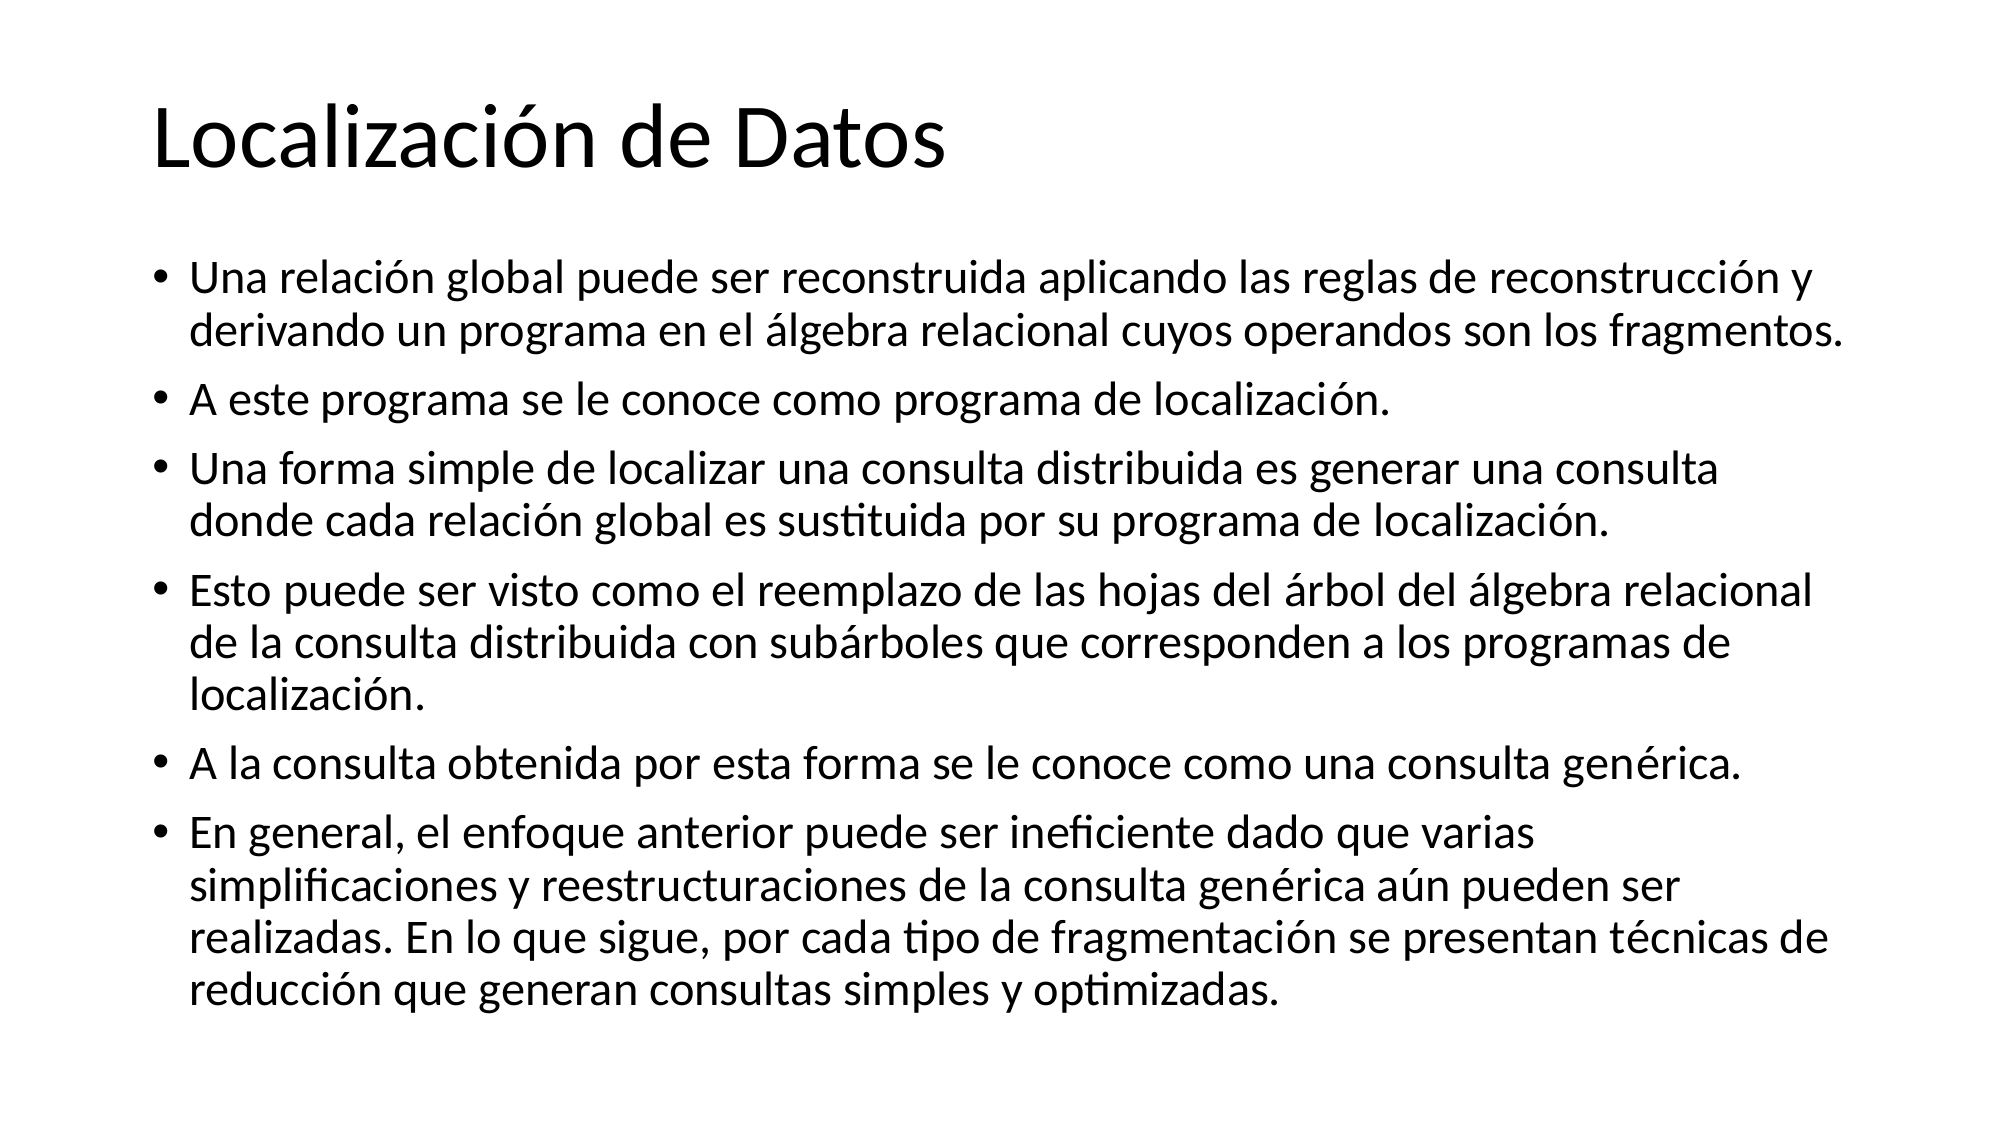

# Localización de Datos
Una relación global puede ser reconstruida aplicando las reglas de reconstrucción y derivando un programa en el álgebra relacional cuyos operandos son los fragmentos.
A este programa se le conoce como programa de localización.
Una forma simple de localizar una consulta distribuida es generar una consulta donde cada relación global es sustituida por su programa de localización.
Esto puede ser visto como el reemplazo de las hojas del árbol del álgebra relacional de la consulta distribuida con subárboles que corresponden a los programas de localización.
A la consulta obtenida por esta forma se le conoce como una consulta genérica.
En general, el enfoque anterior puede ser ineficiente dado que varias simplificaciones y reestructuraciones de la consulta genérica aún pueden ser realizadas. En lo que sigue, por cada tipo de fragmentación se presentan técnicas de reducción que generan consultas simples y optimizadas.